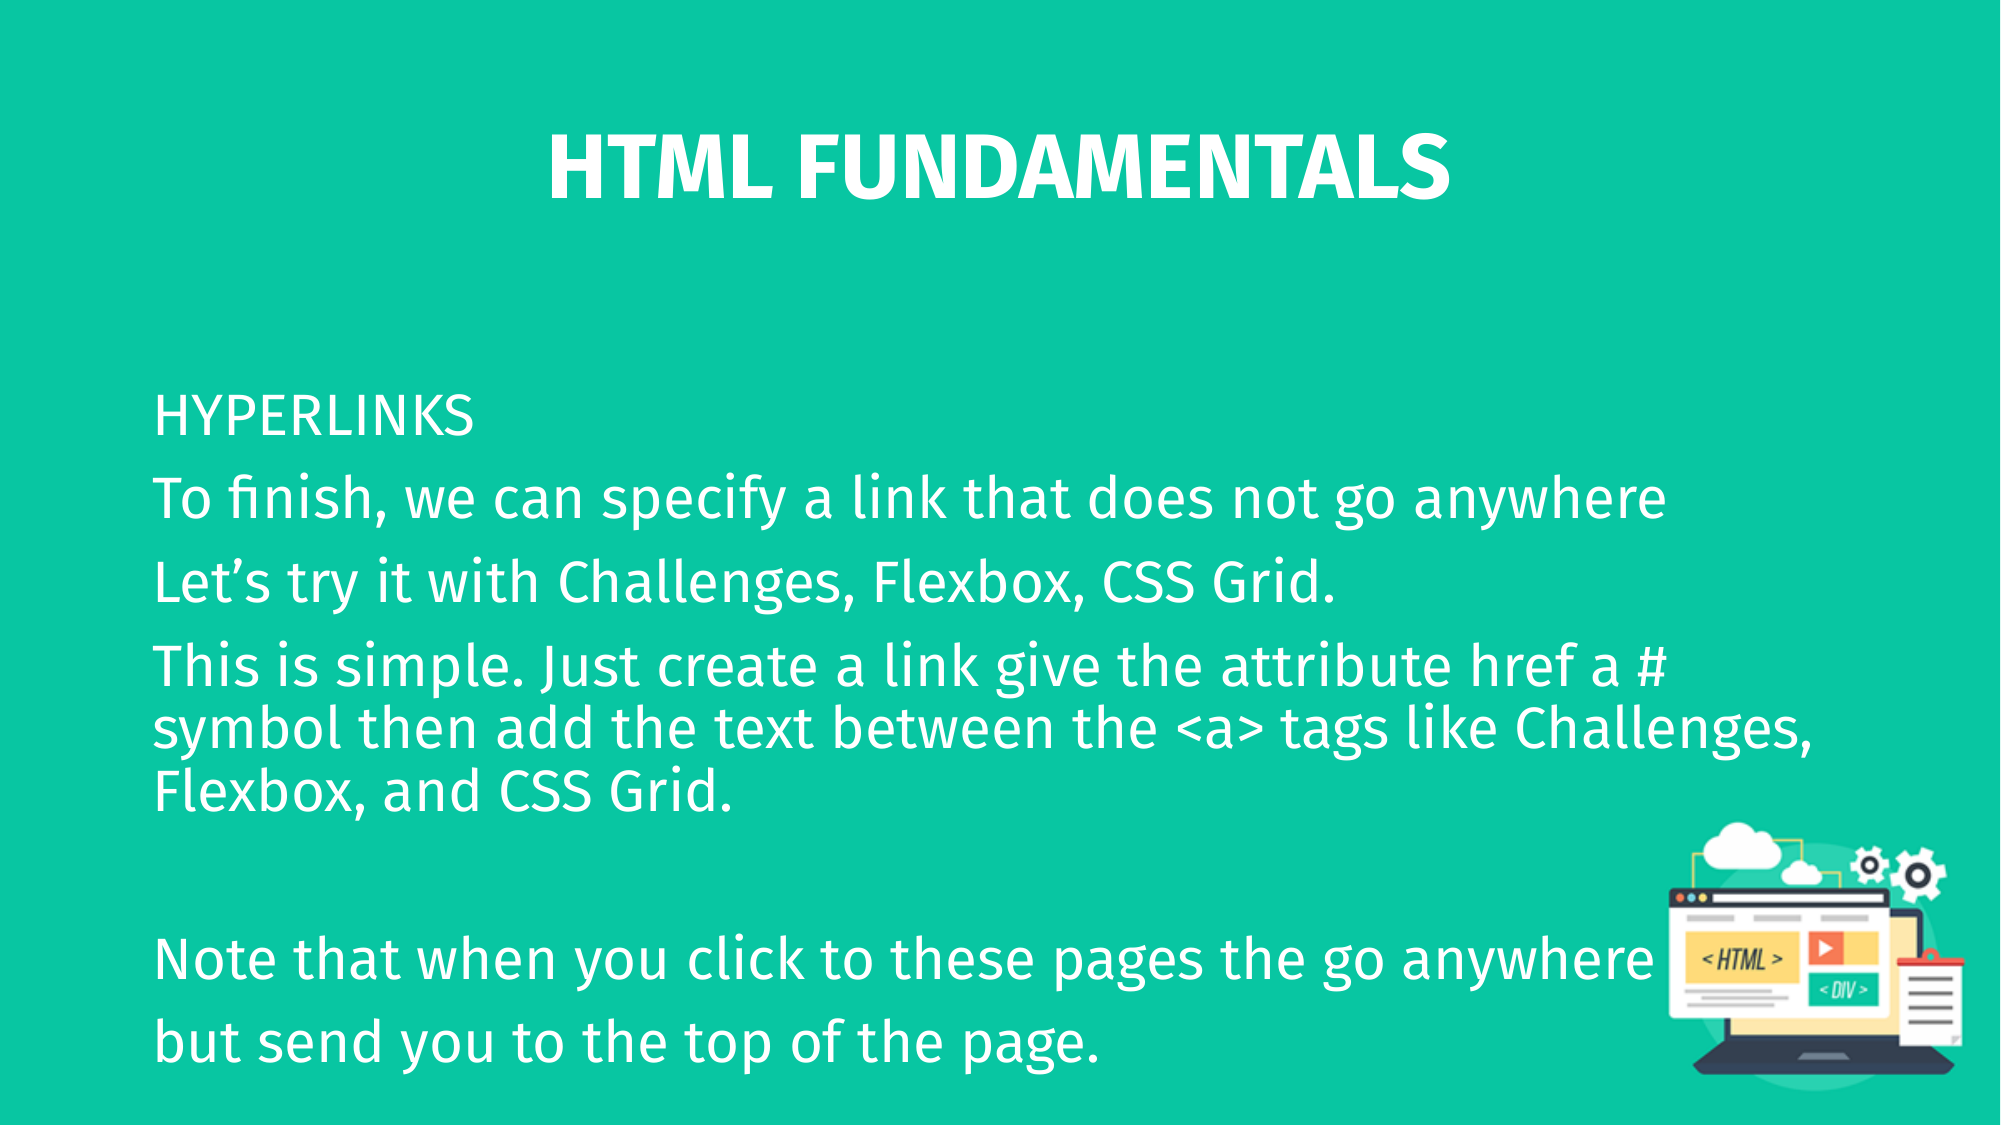

# HTML FUNDAMENTALS

HYPERLINKS
To finish, we can specify a link that does not go anywhere
Let’s try it with Challenges, Flexbox, CSS Grid.
This is simple. Just create a link give the attribute href a # symbol then add the text between the <a> tags like Challenges, Flexbox, and CSS Grid.

Note that when you click to these pages the go anywhere
but send you to the top of the page.